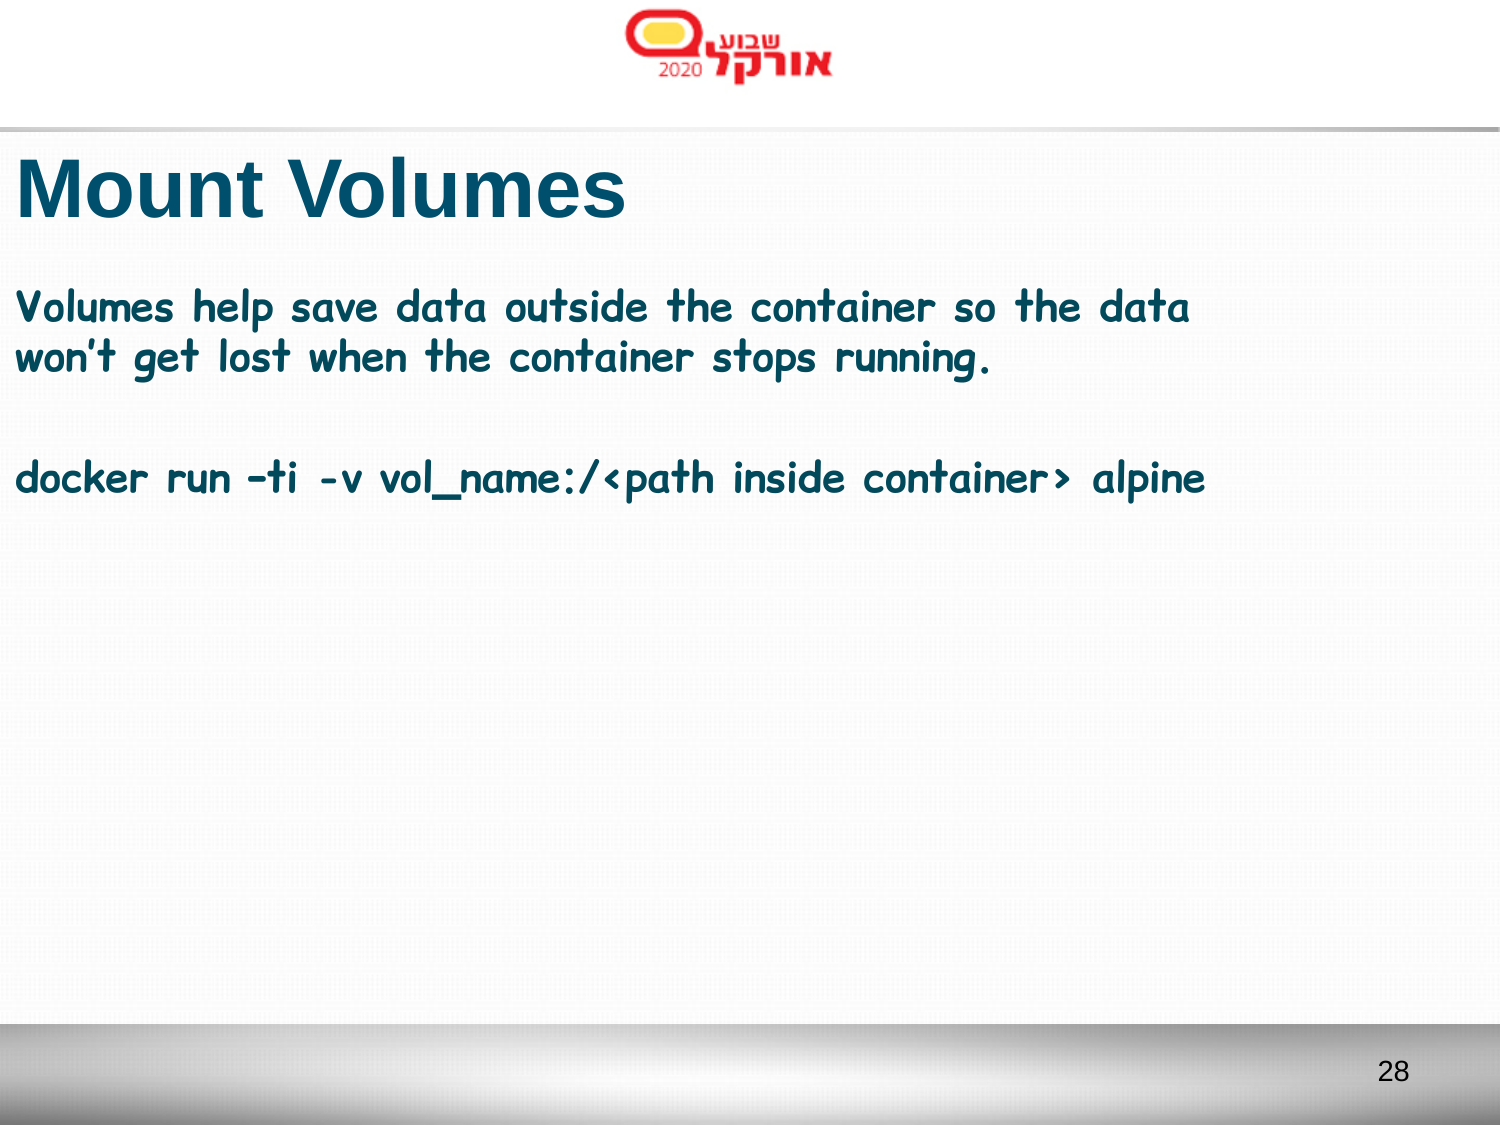

# Mount Volumes
Volumes help save data outside the container so the data won’t get lost when the container stops running.

docker run –ti -v vol_name:/<path inside container> alpine
28